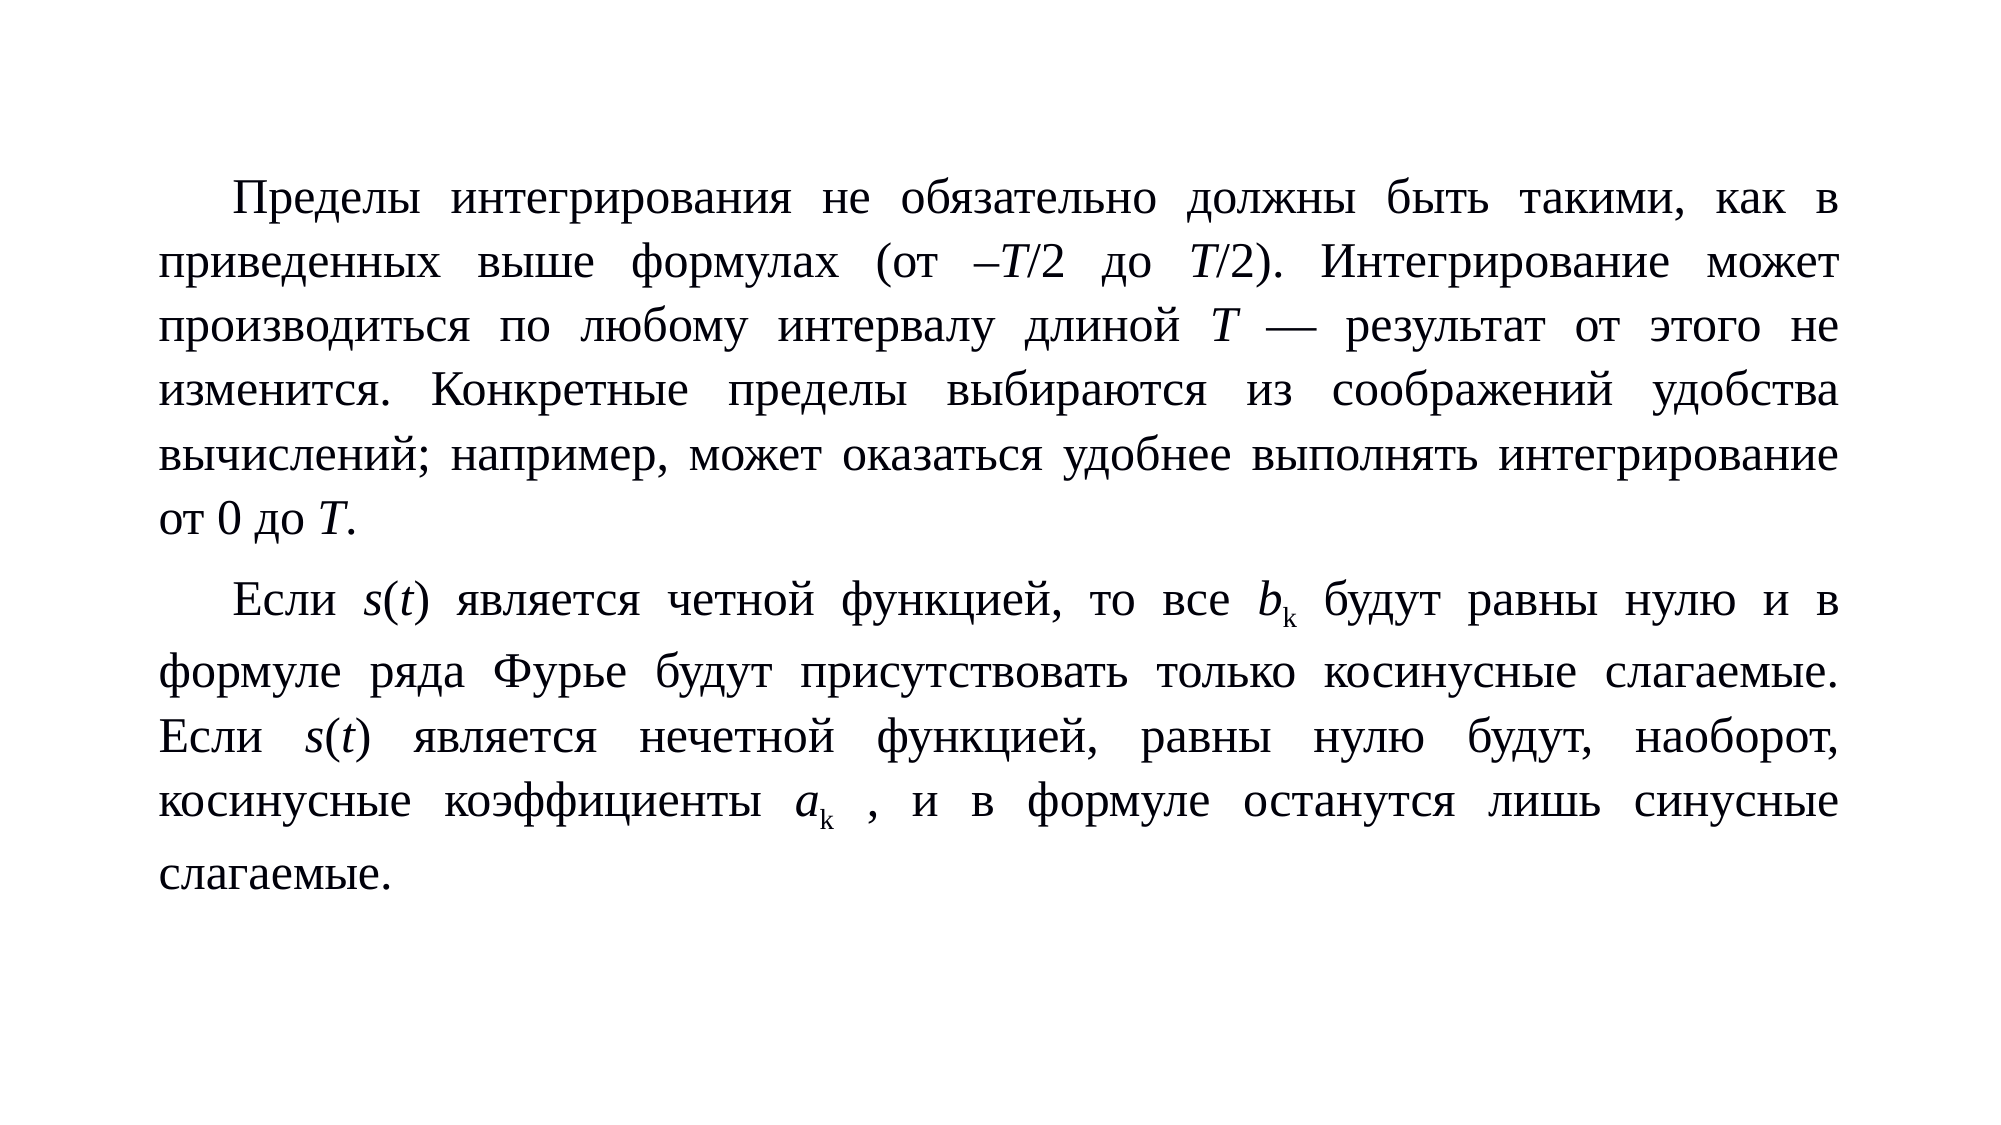

Пределы интегрирования не обязательно должны быть такими, как в приведенных выше формулах (от –T/2 до T/2). Интегрирование может производиться по любому интервалу длиной T — результат от этого не изменится. Конкретные пределы выбираются из соображений удобства вычислений; например, может оказаться удобнее выполнять интегрирование от 0 до T.
Если s(t) является четной функцией, то все bk будут равны нулю и в формуле ряда Фурье будут присутствовать только косинусные слагаемые. Если s(t) является нечетной функцией, равны нулю будут, наоборот, косинусные коэффициенты ak , и в формуле останутся лишь синусные слагаемые.